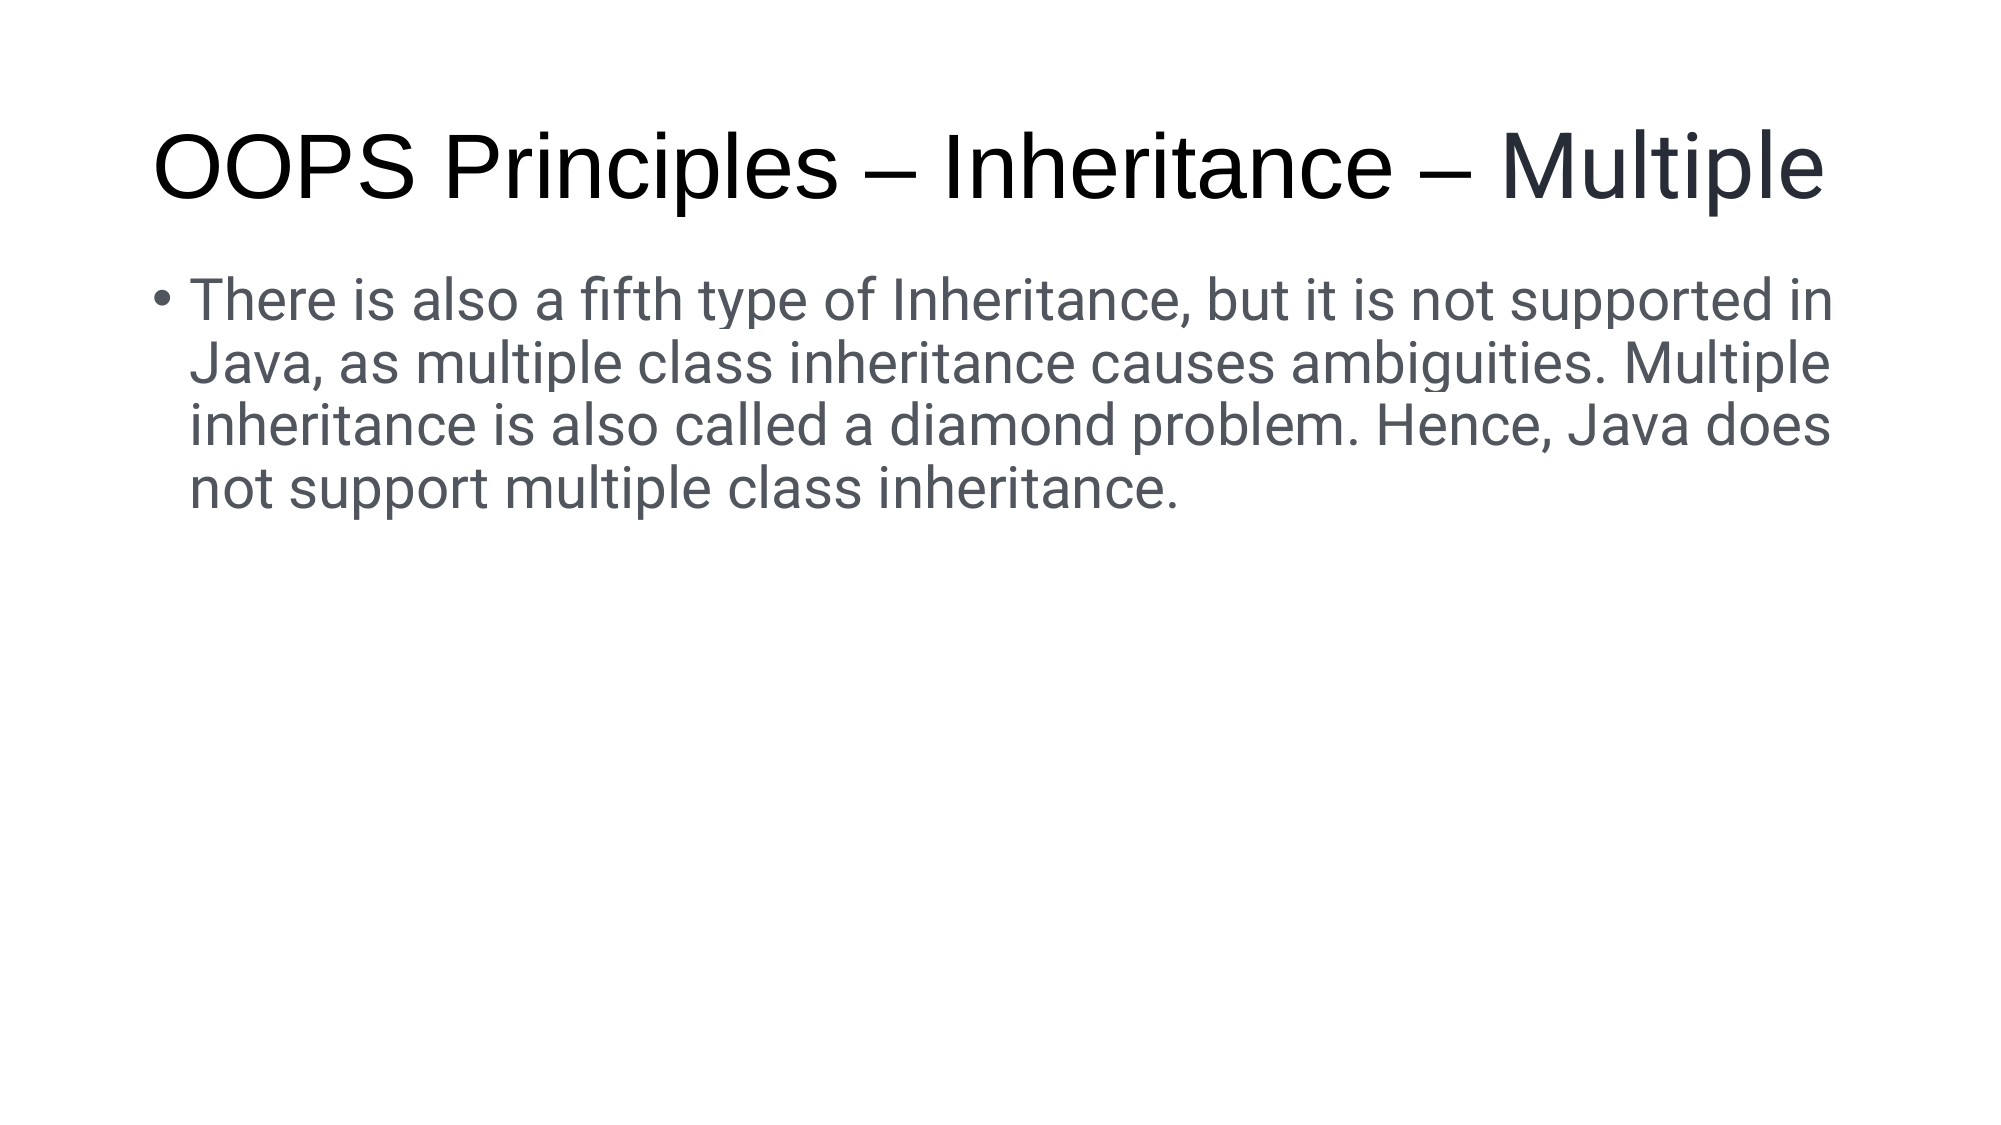

# OOPS Principles – Inheritance – Multiple
There is also a fifth type of Inheritance, but it is not supported in Java, as multiple class inheritance causes ambiguities. Multiple inheritance is also called a diamond problem. Hence, Java does not support multiple class inheritance.